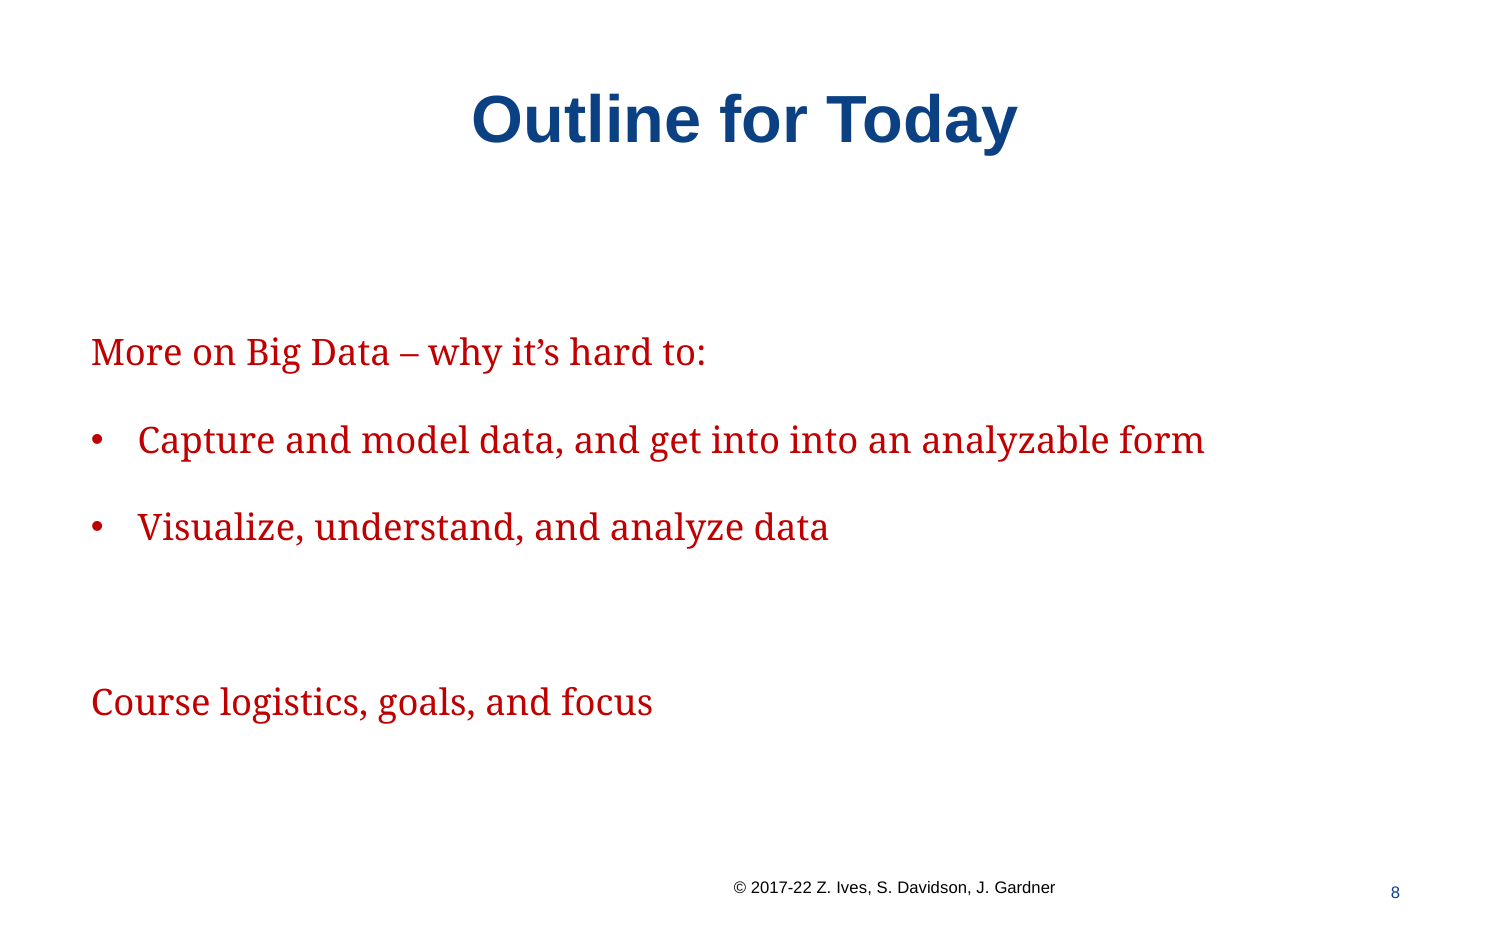

# Outline for Today
More on Big Data – why it’s hard to:

Capture and model data, and get into into an analyzable form

Visualize, understand, and analyze data

Course logistics, goals, and focus

8